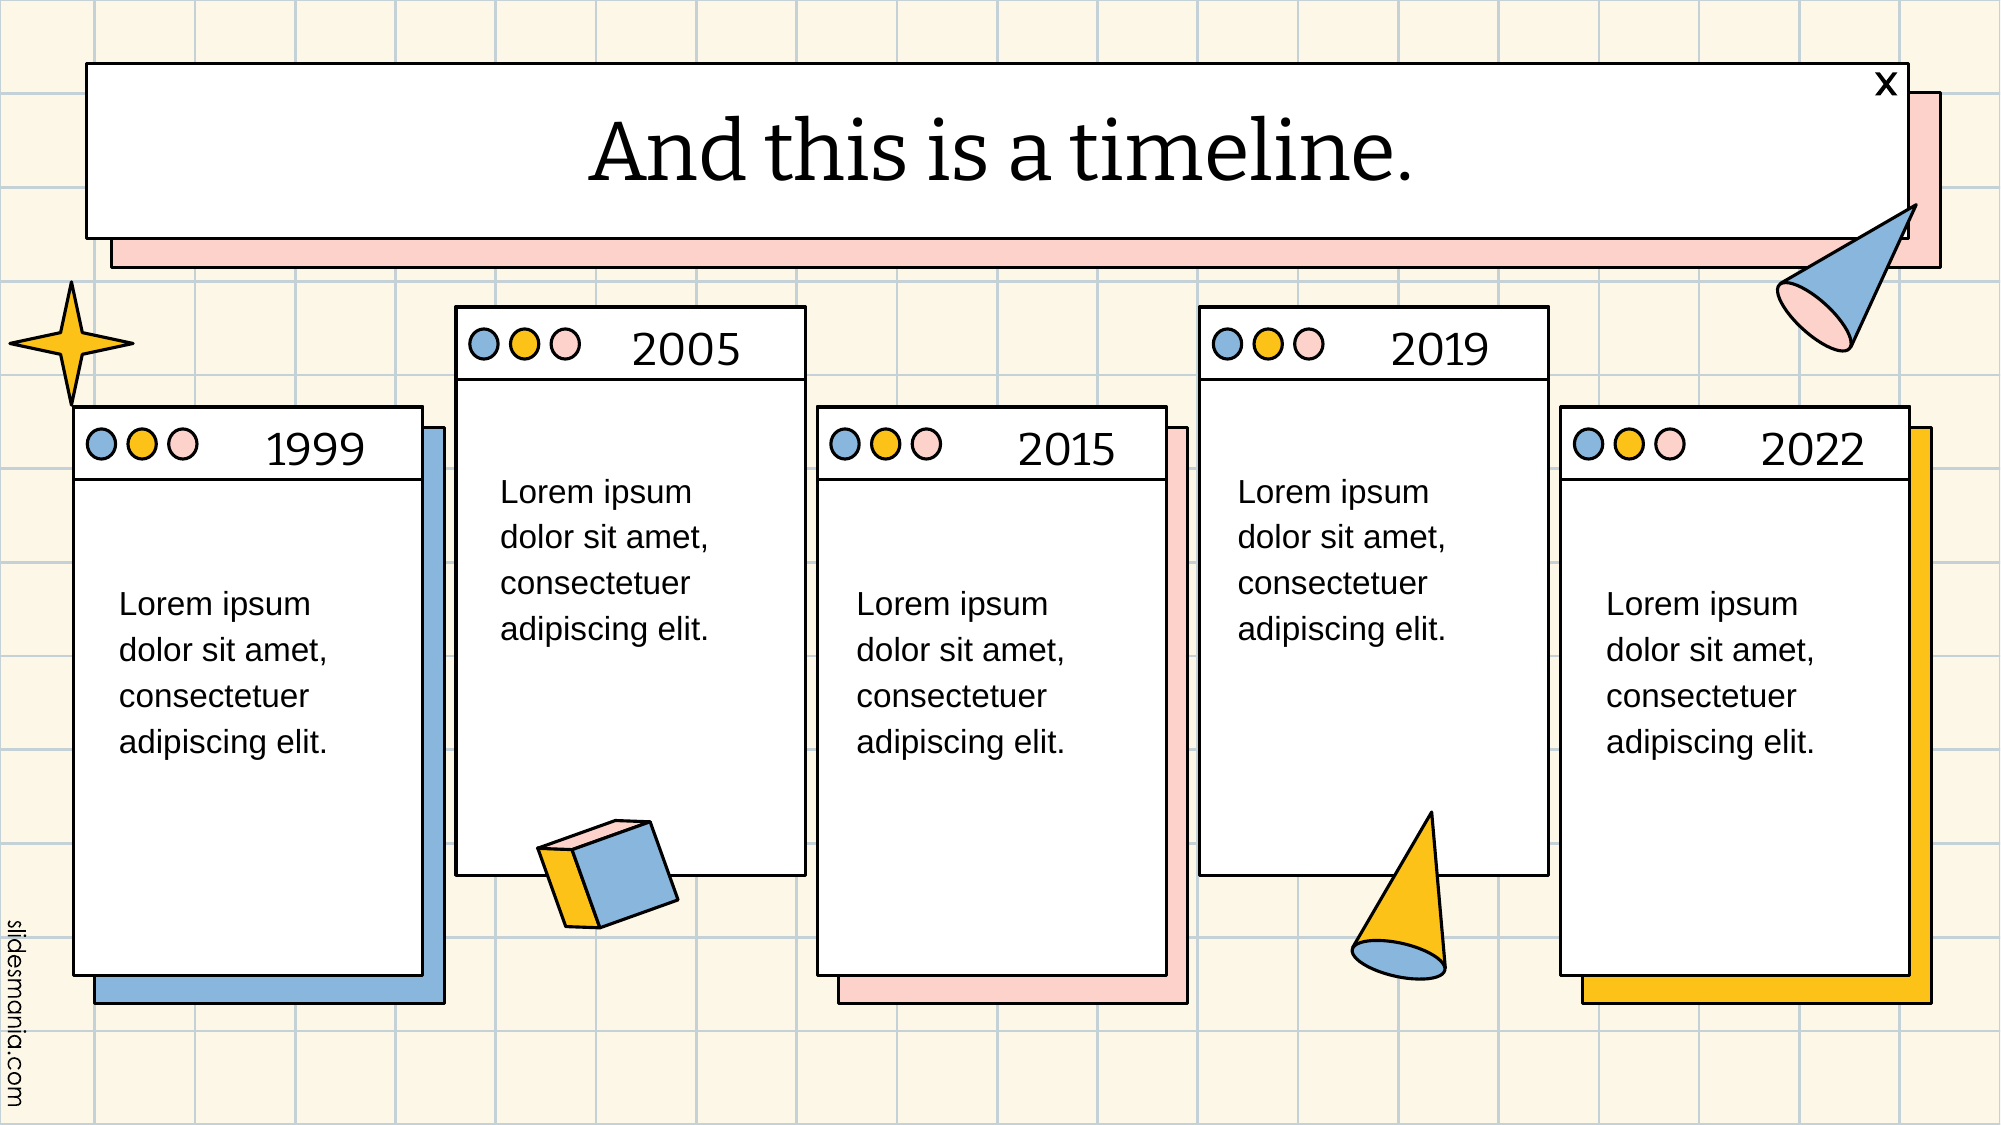

# And this is a timeline.

2005
2019

1999
2015
2022

Lorem ipsum dolor sit amet, consectetuer adipiscing elit.
Lorem ipsum dolor sit amet, consectetuer adipiscing elit.
Lorem ipsum dolor sit amet, consectetuer adipiscing elit.
Lorem ipsum dolor sit amet, consectetuer adipiscing elit.
Lorem ipsum dolor sit amet, consectetuer adipiscing elit.